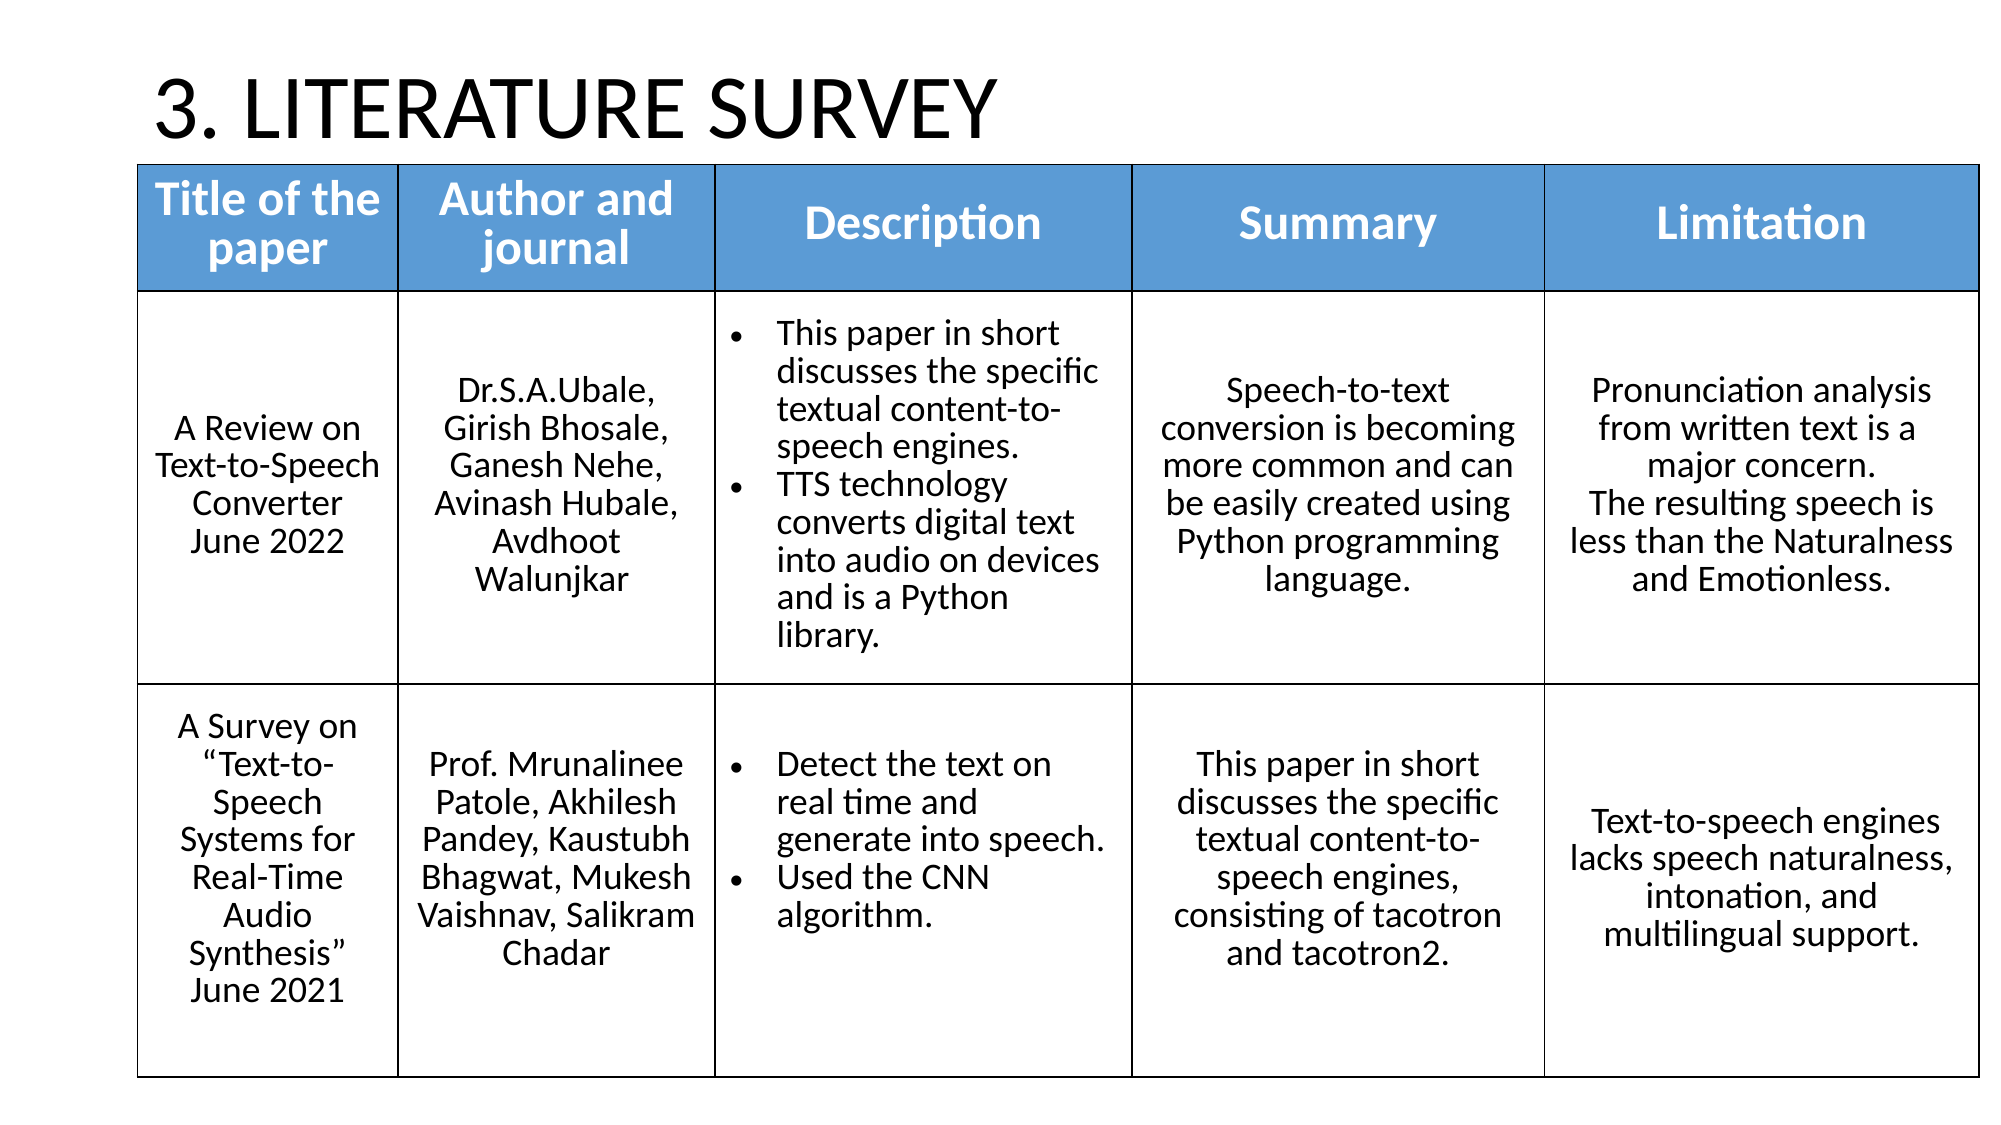

# 3. LITERATURE SURVEY
| Title of the paper | Author and journal | Description | Summary | Limitation |
| --- | --- | --- | --- | --- |
| A Review on Text-to-Speech Converter June 2022 | Dr.S.A.Ubale, Girish Bhosale, Ganesh Nehe, Avinash Hubale, Avdhoot Walunjkar | This paper in short discusses the specific textual content-to-speech engines. TTS technology converts digital text into audio on devices and is a Python library. | Speech-to-text conversion is becoming more common and can be easily created using Python programming language. | Pronunciation analysis from written text is a major concern. The resulting speech is less than the Naturalness and Emotionless. |
| A Survey on “Text-to-Speech Systems for Real-Time Audio Synthesis” June 2021 | Prof. Mrunalinee Patole, Akhilesh Pandey, Kaustubh Bhagwat, Mukesh Vaishnav, Salikram Chadar | Detect the text on real time and generate into speech. Used the CNN algorithm. | This paper in short discusses the specific textual content-to-speech engines, consisting of tacotron and tacotron2. | Text-to-speech engines lacks speech naturalness, intonation, and multilingual support. |